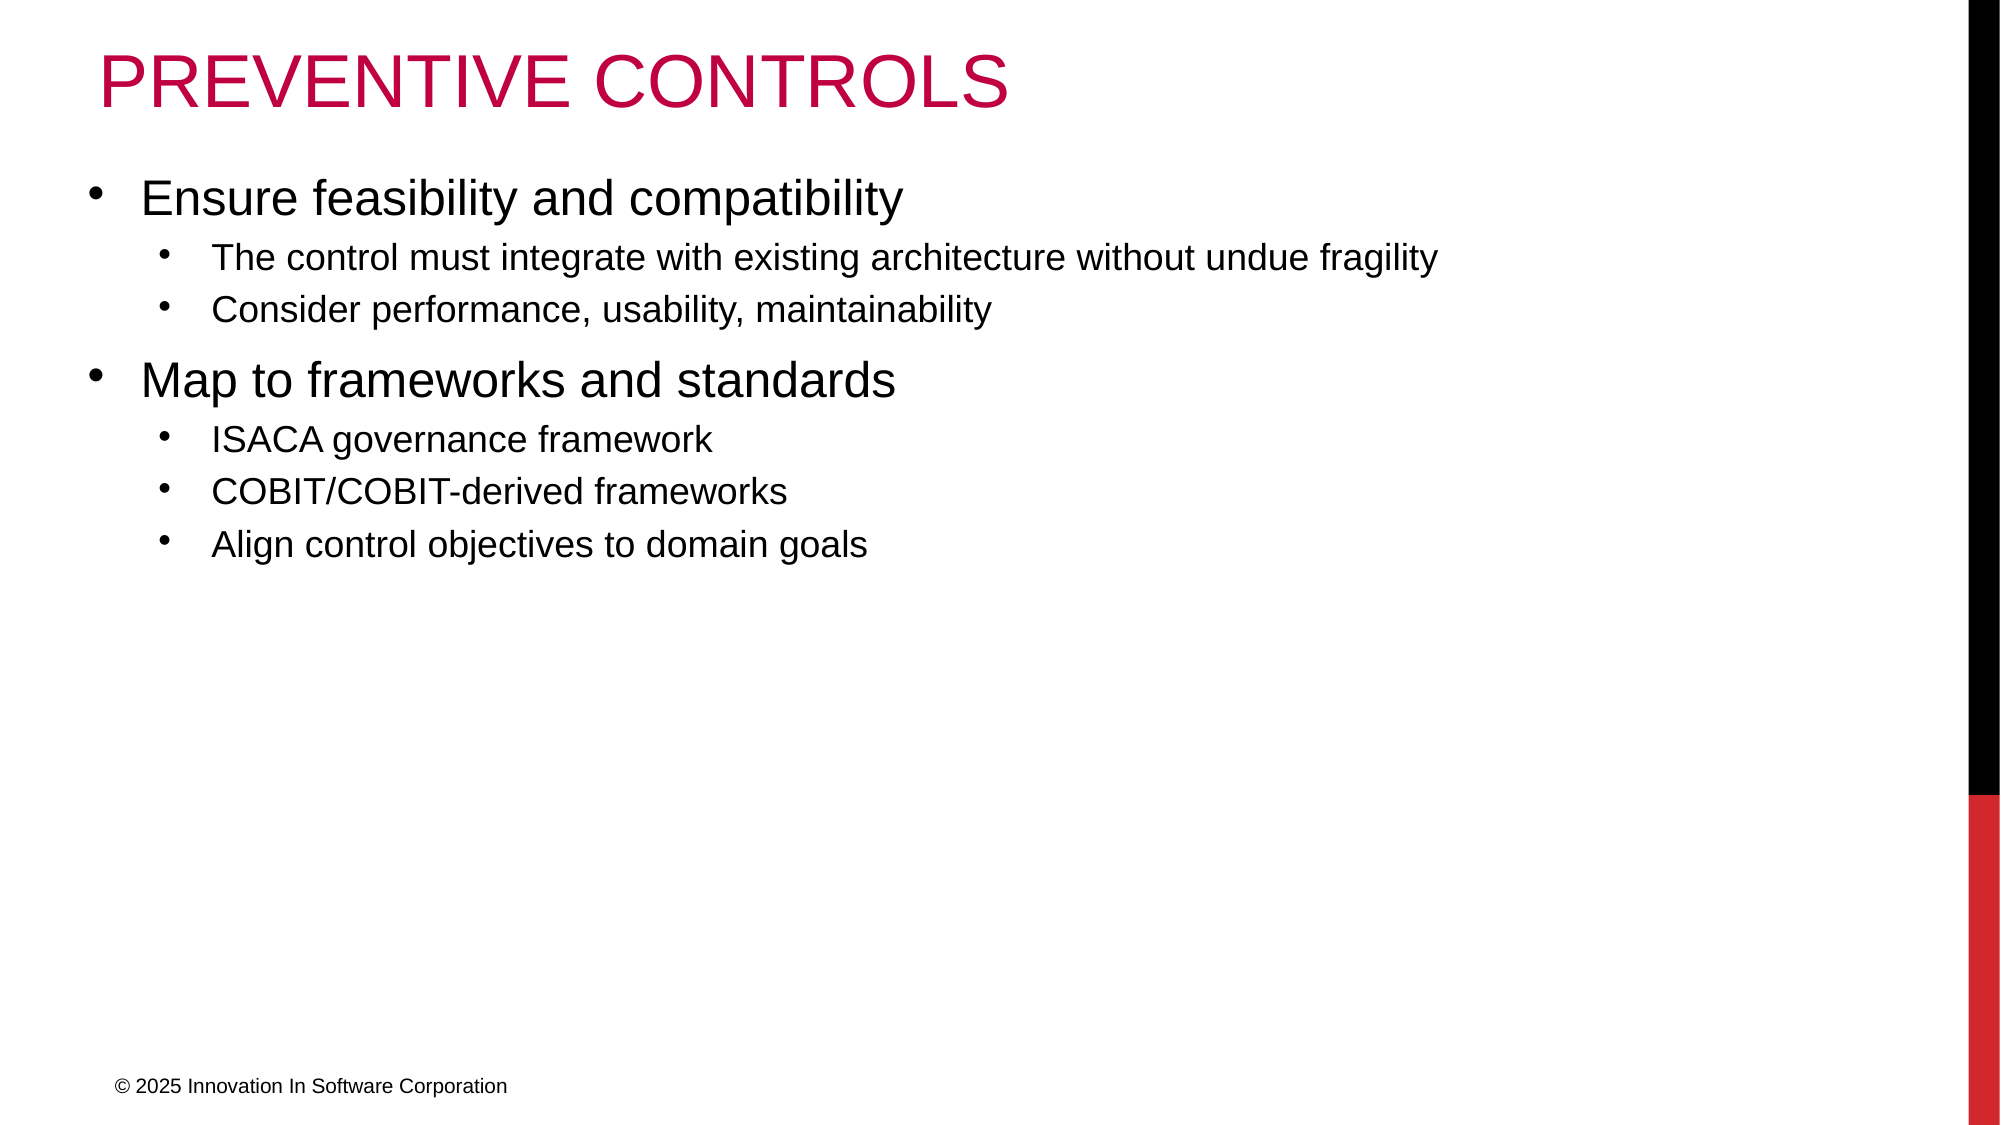

# Preventive Controls
Ensure feasibility and compatibility
The control must integrate with existing architecture without undue fragility
Consider performance, usability, maintainability
Map to frameworks and standards
ISACA governance framework
COBIT/COBIT-derived frameworks
Align control objectives to domain goals
© 2025 Innovation In Software Corporation